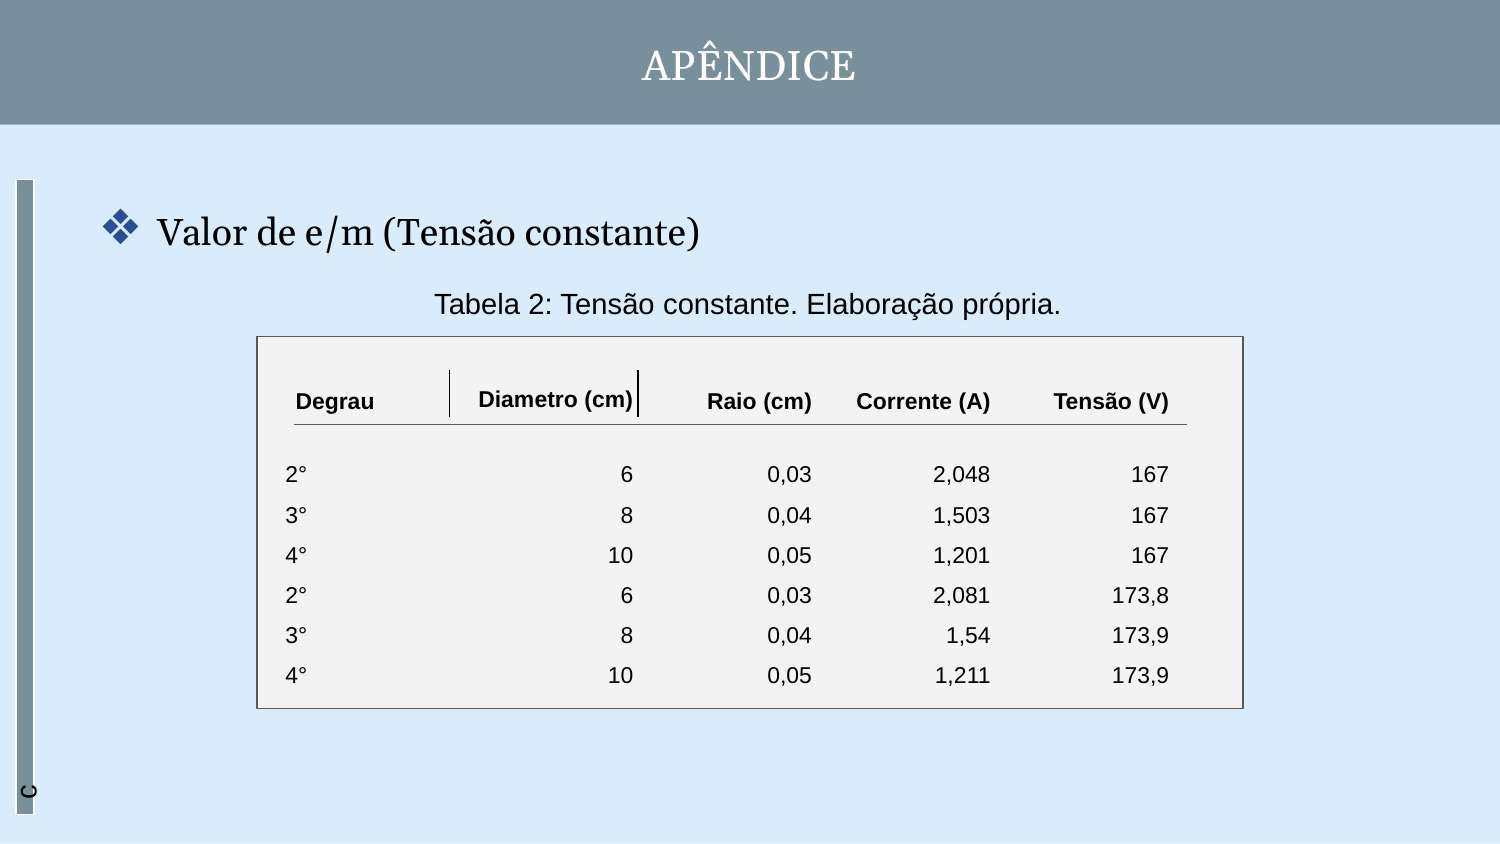

# APÊNDICE

Valor de e/m (Tensão constante)
Tabela 2: Tensão constante. Elaboração própria.

| Degrau | Diametro (cm) | Raio (cm) | Corrente (A) | Tensão (V) |
| --- | --- | --- | --- | --- |
| 2° | 6 | 0,03 | 2,048 | 167 |
| 3° | 8 | 0,04 | 1,503 | 167 |
| 4° | 10 | 0,05 | 1,201 | 167 |
| 2° | 6 | 0,03 | 2,081 | 173,8 |
| 3° | 8 | 0,04 | 1,54 | 173,9 |
| 4° | 10 | 0,05 | 1,211 | 173,9 |
c